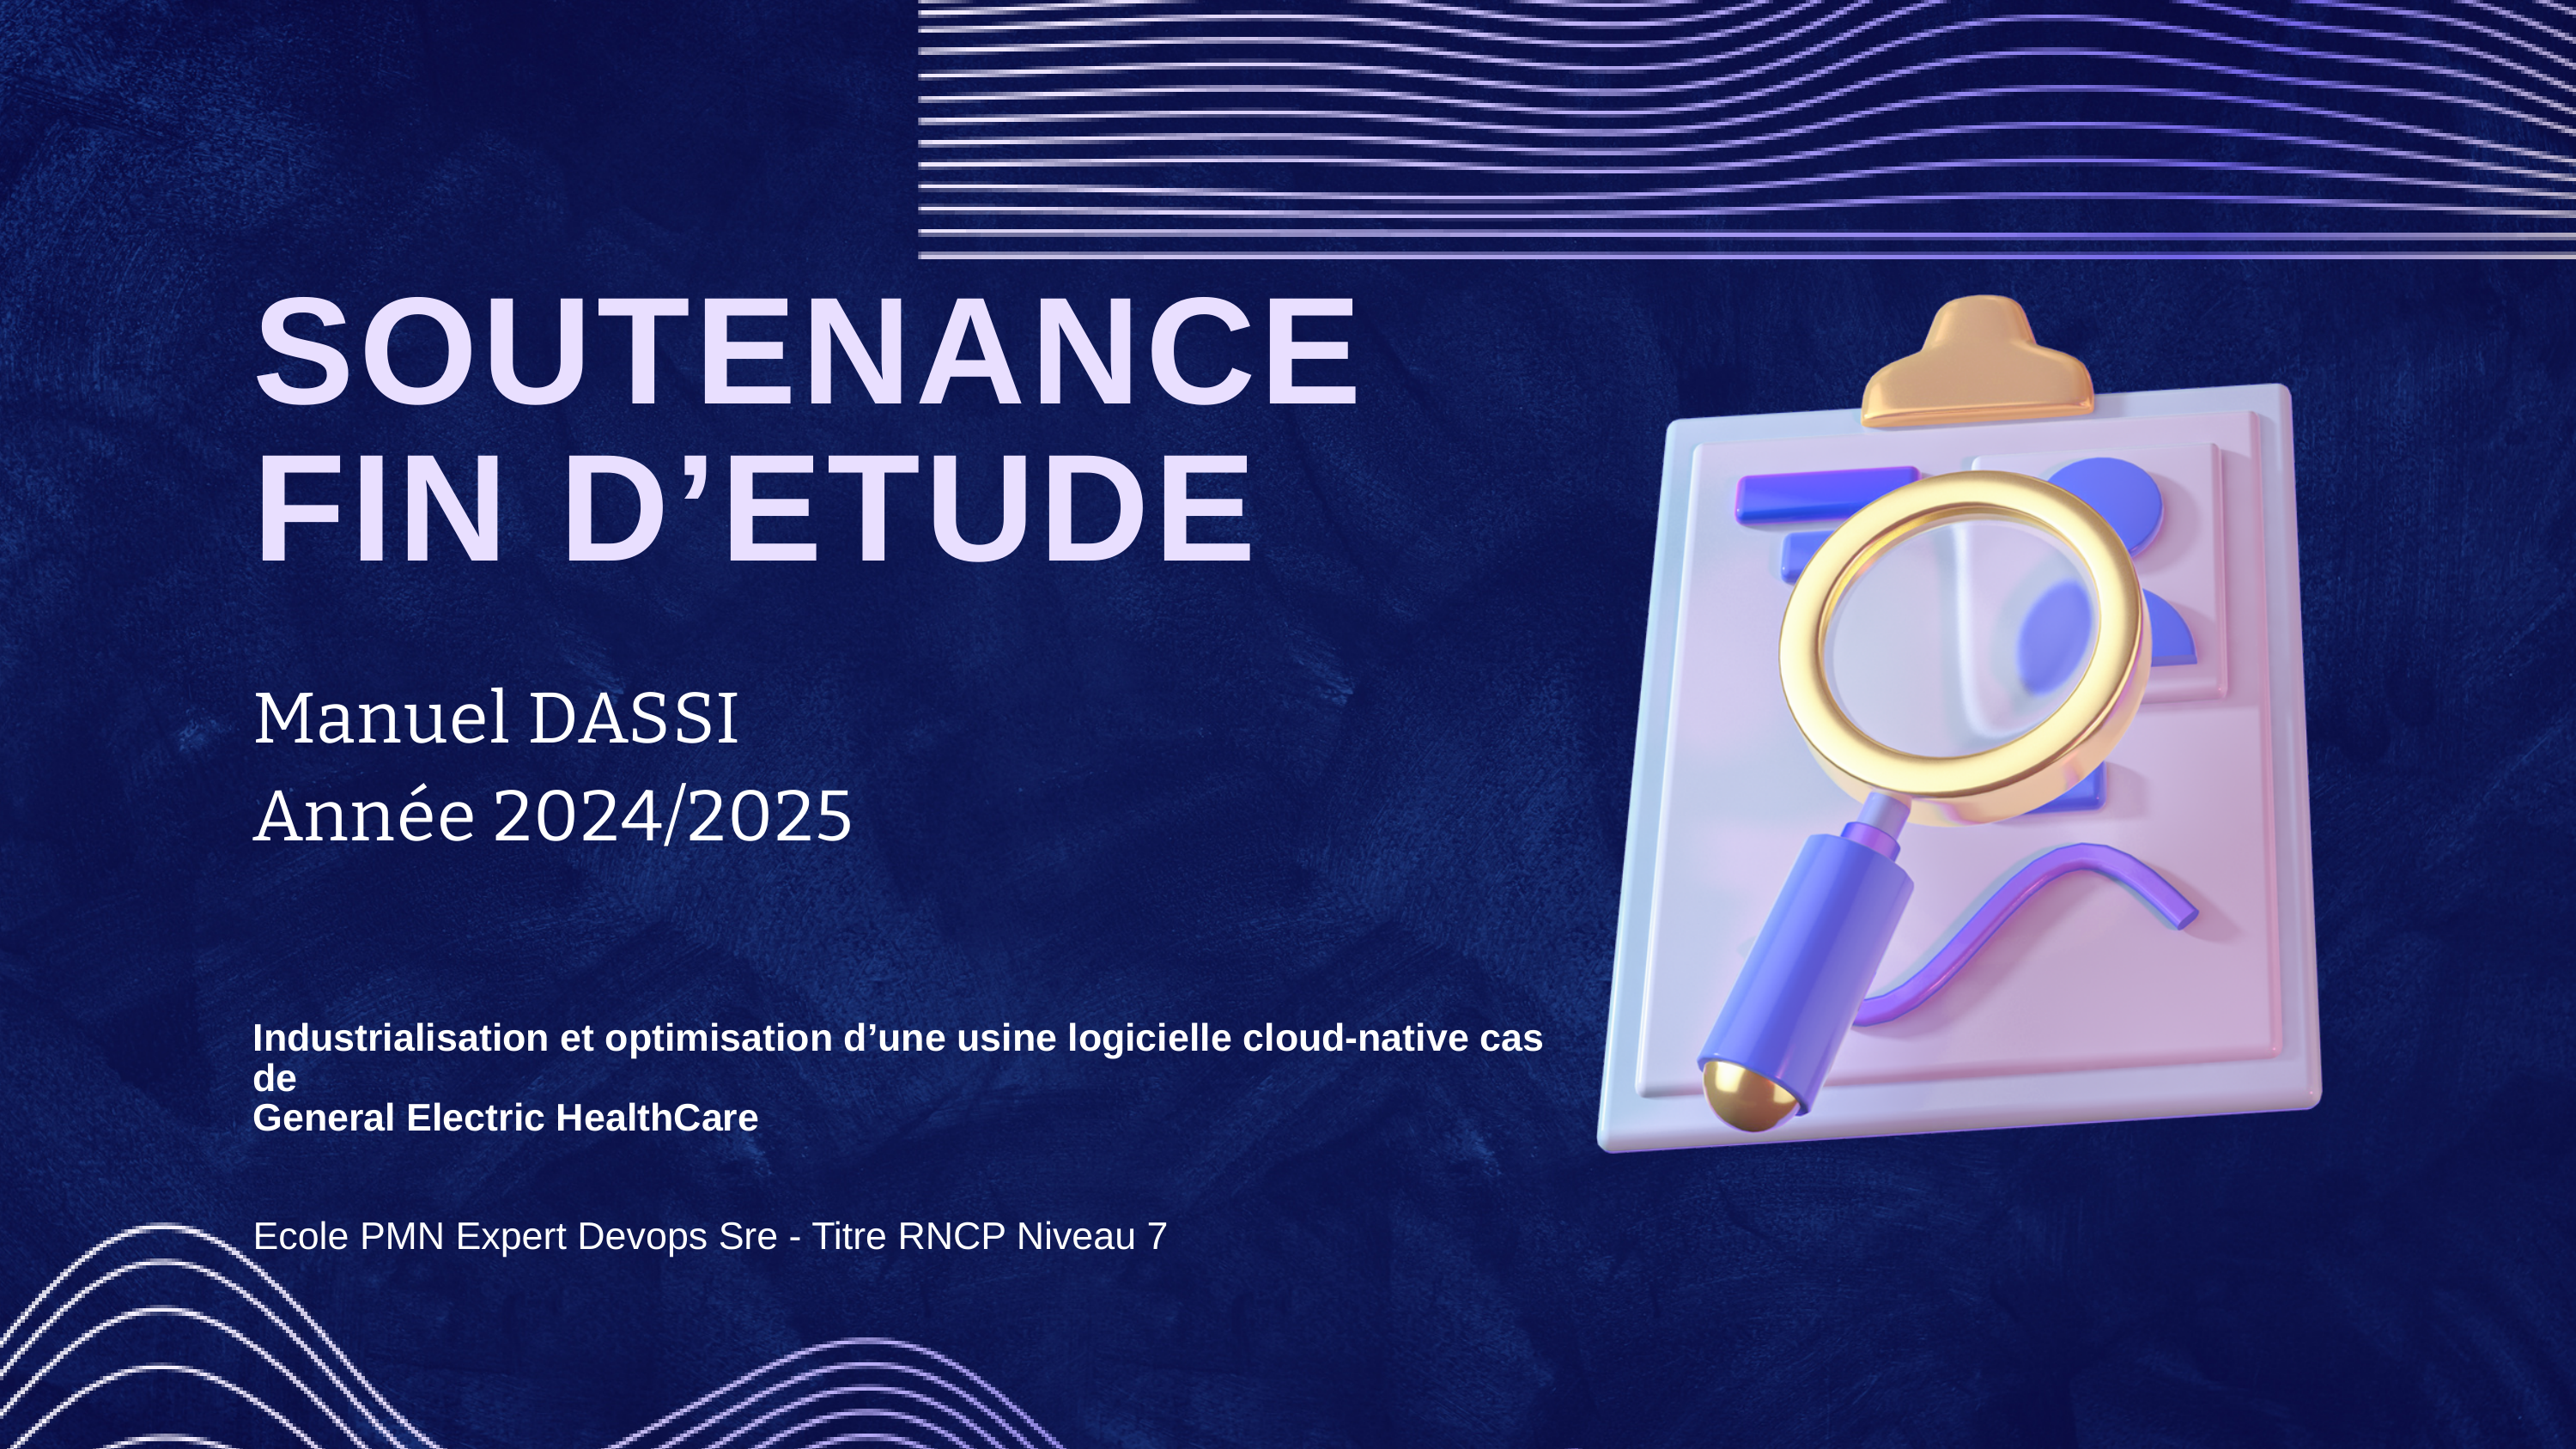

SOUTENANCE FIN D’ETUDE

Manuel DASSI
Année 2024/2025
Industrialisation et optimisation d’une usine logicielle cloud-native cas de
General Electric HealthCare

Ecole PMN Expert Devops Sre - Titre RNCP Niveau 7